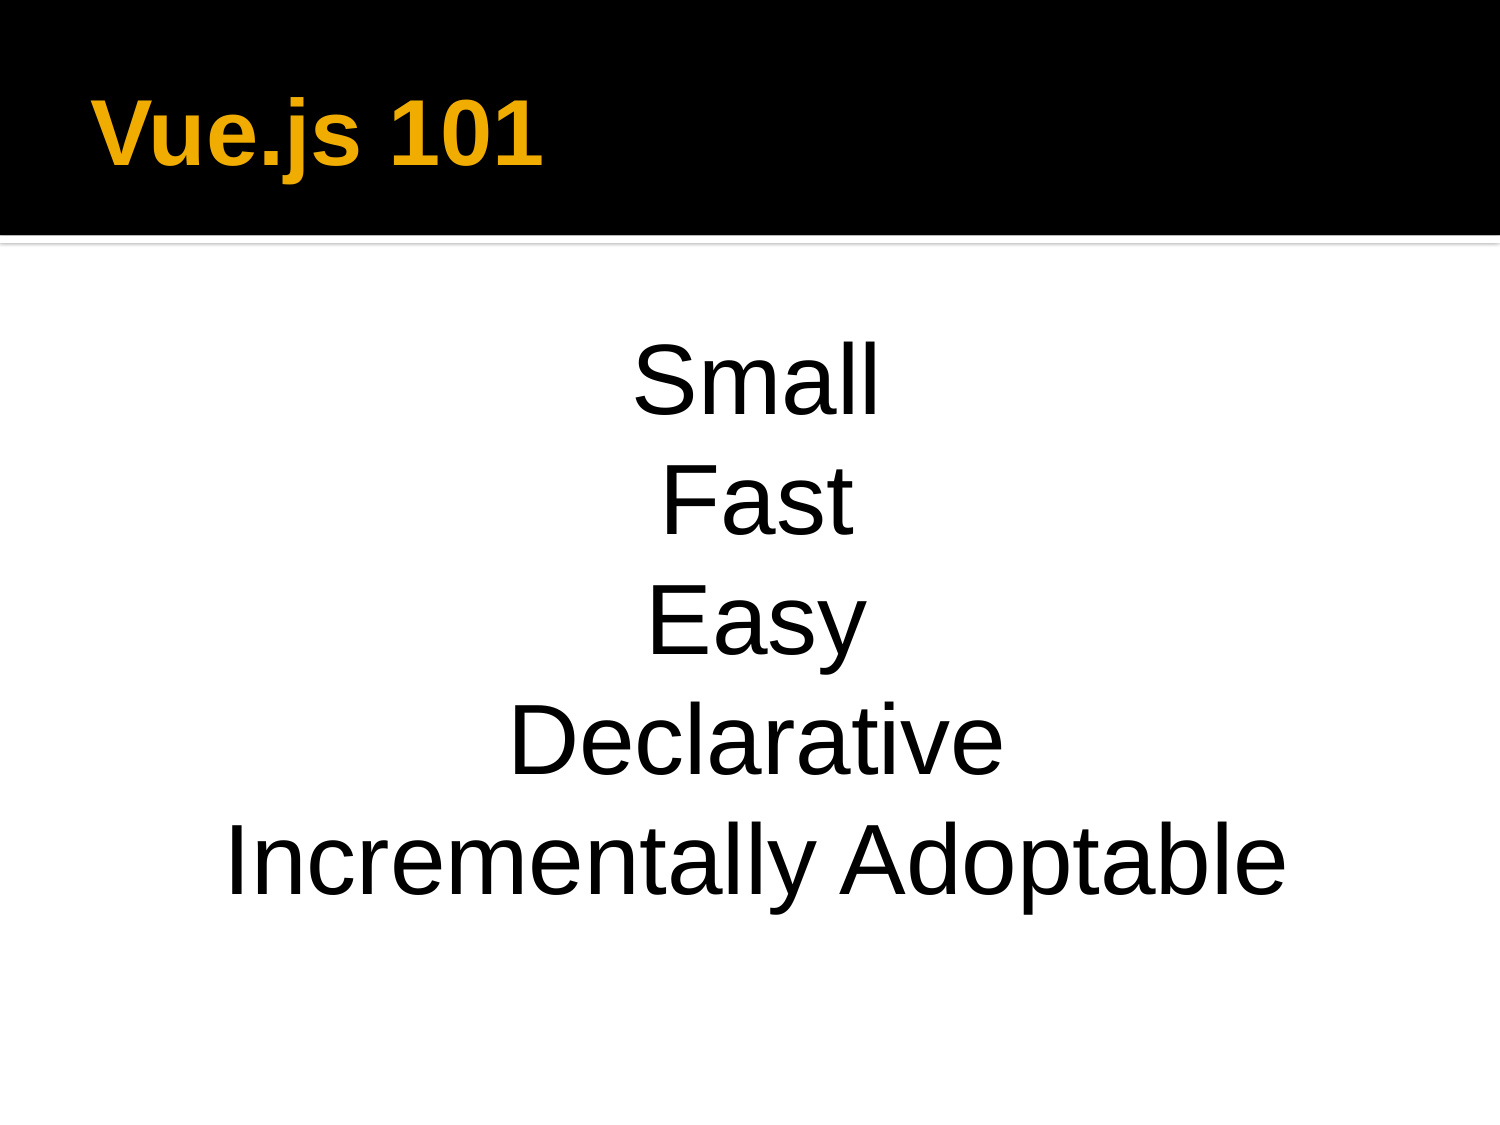

# Vue.js 101
Small
Fast
Easy
Declarative
Incrementally Adoptable